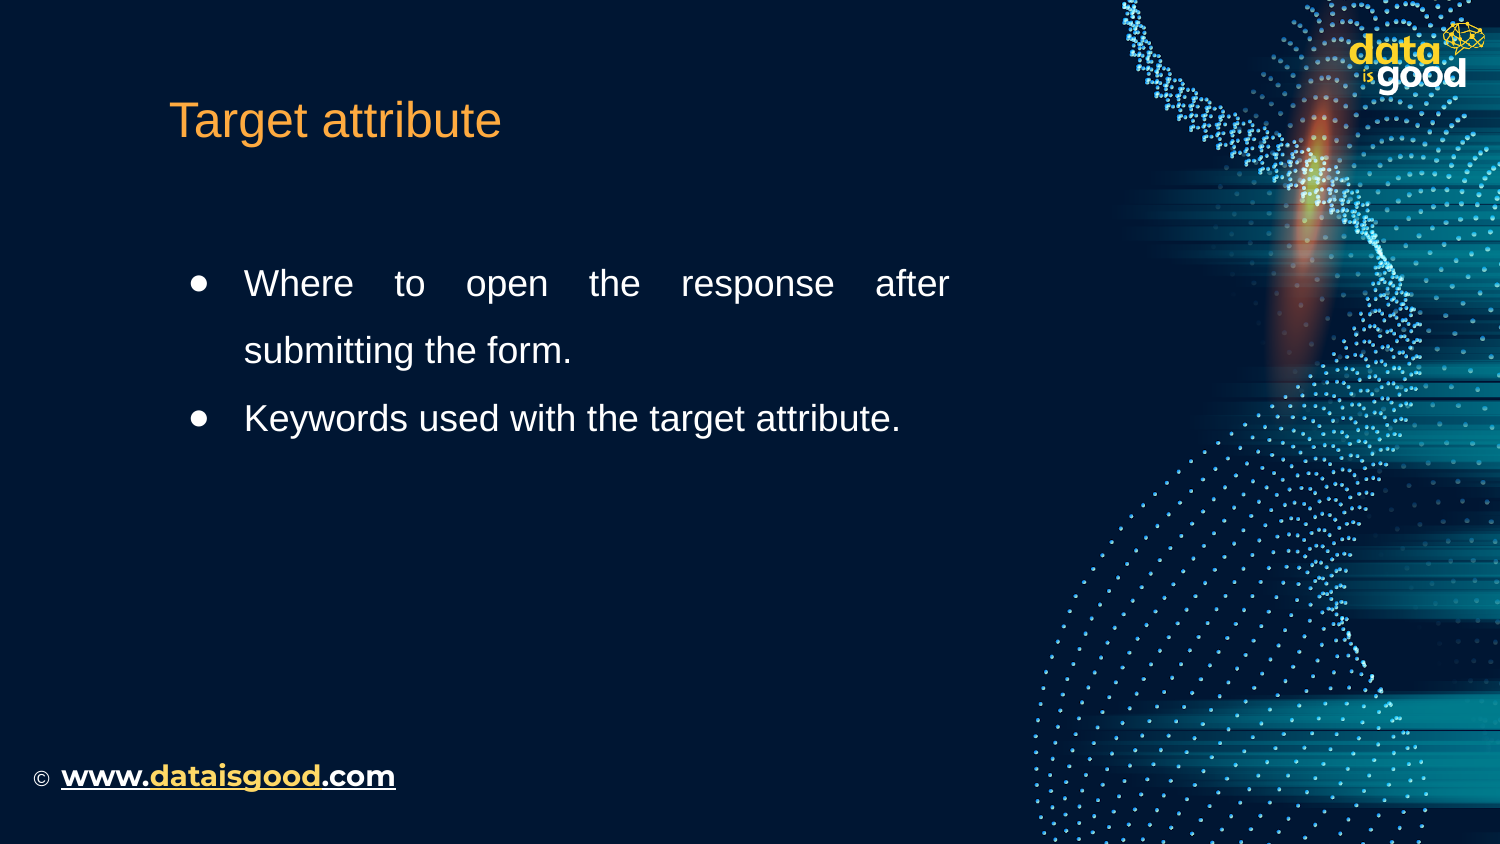

# Target attribute
Where to open the response after submitting the form.
Keywords used with the target attribute.